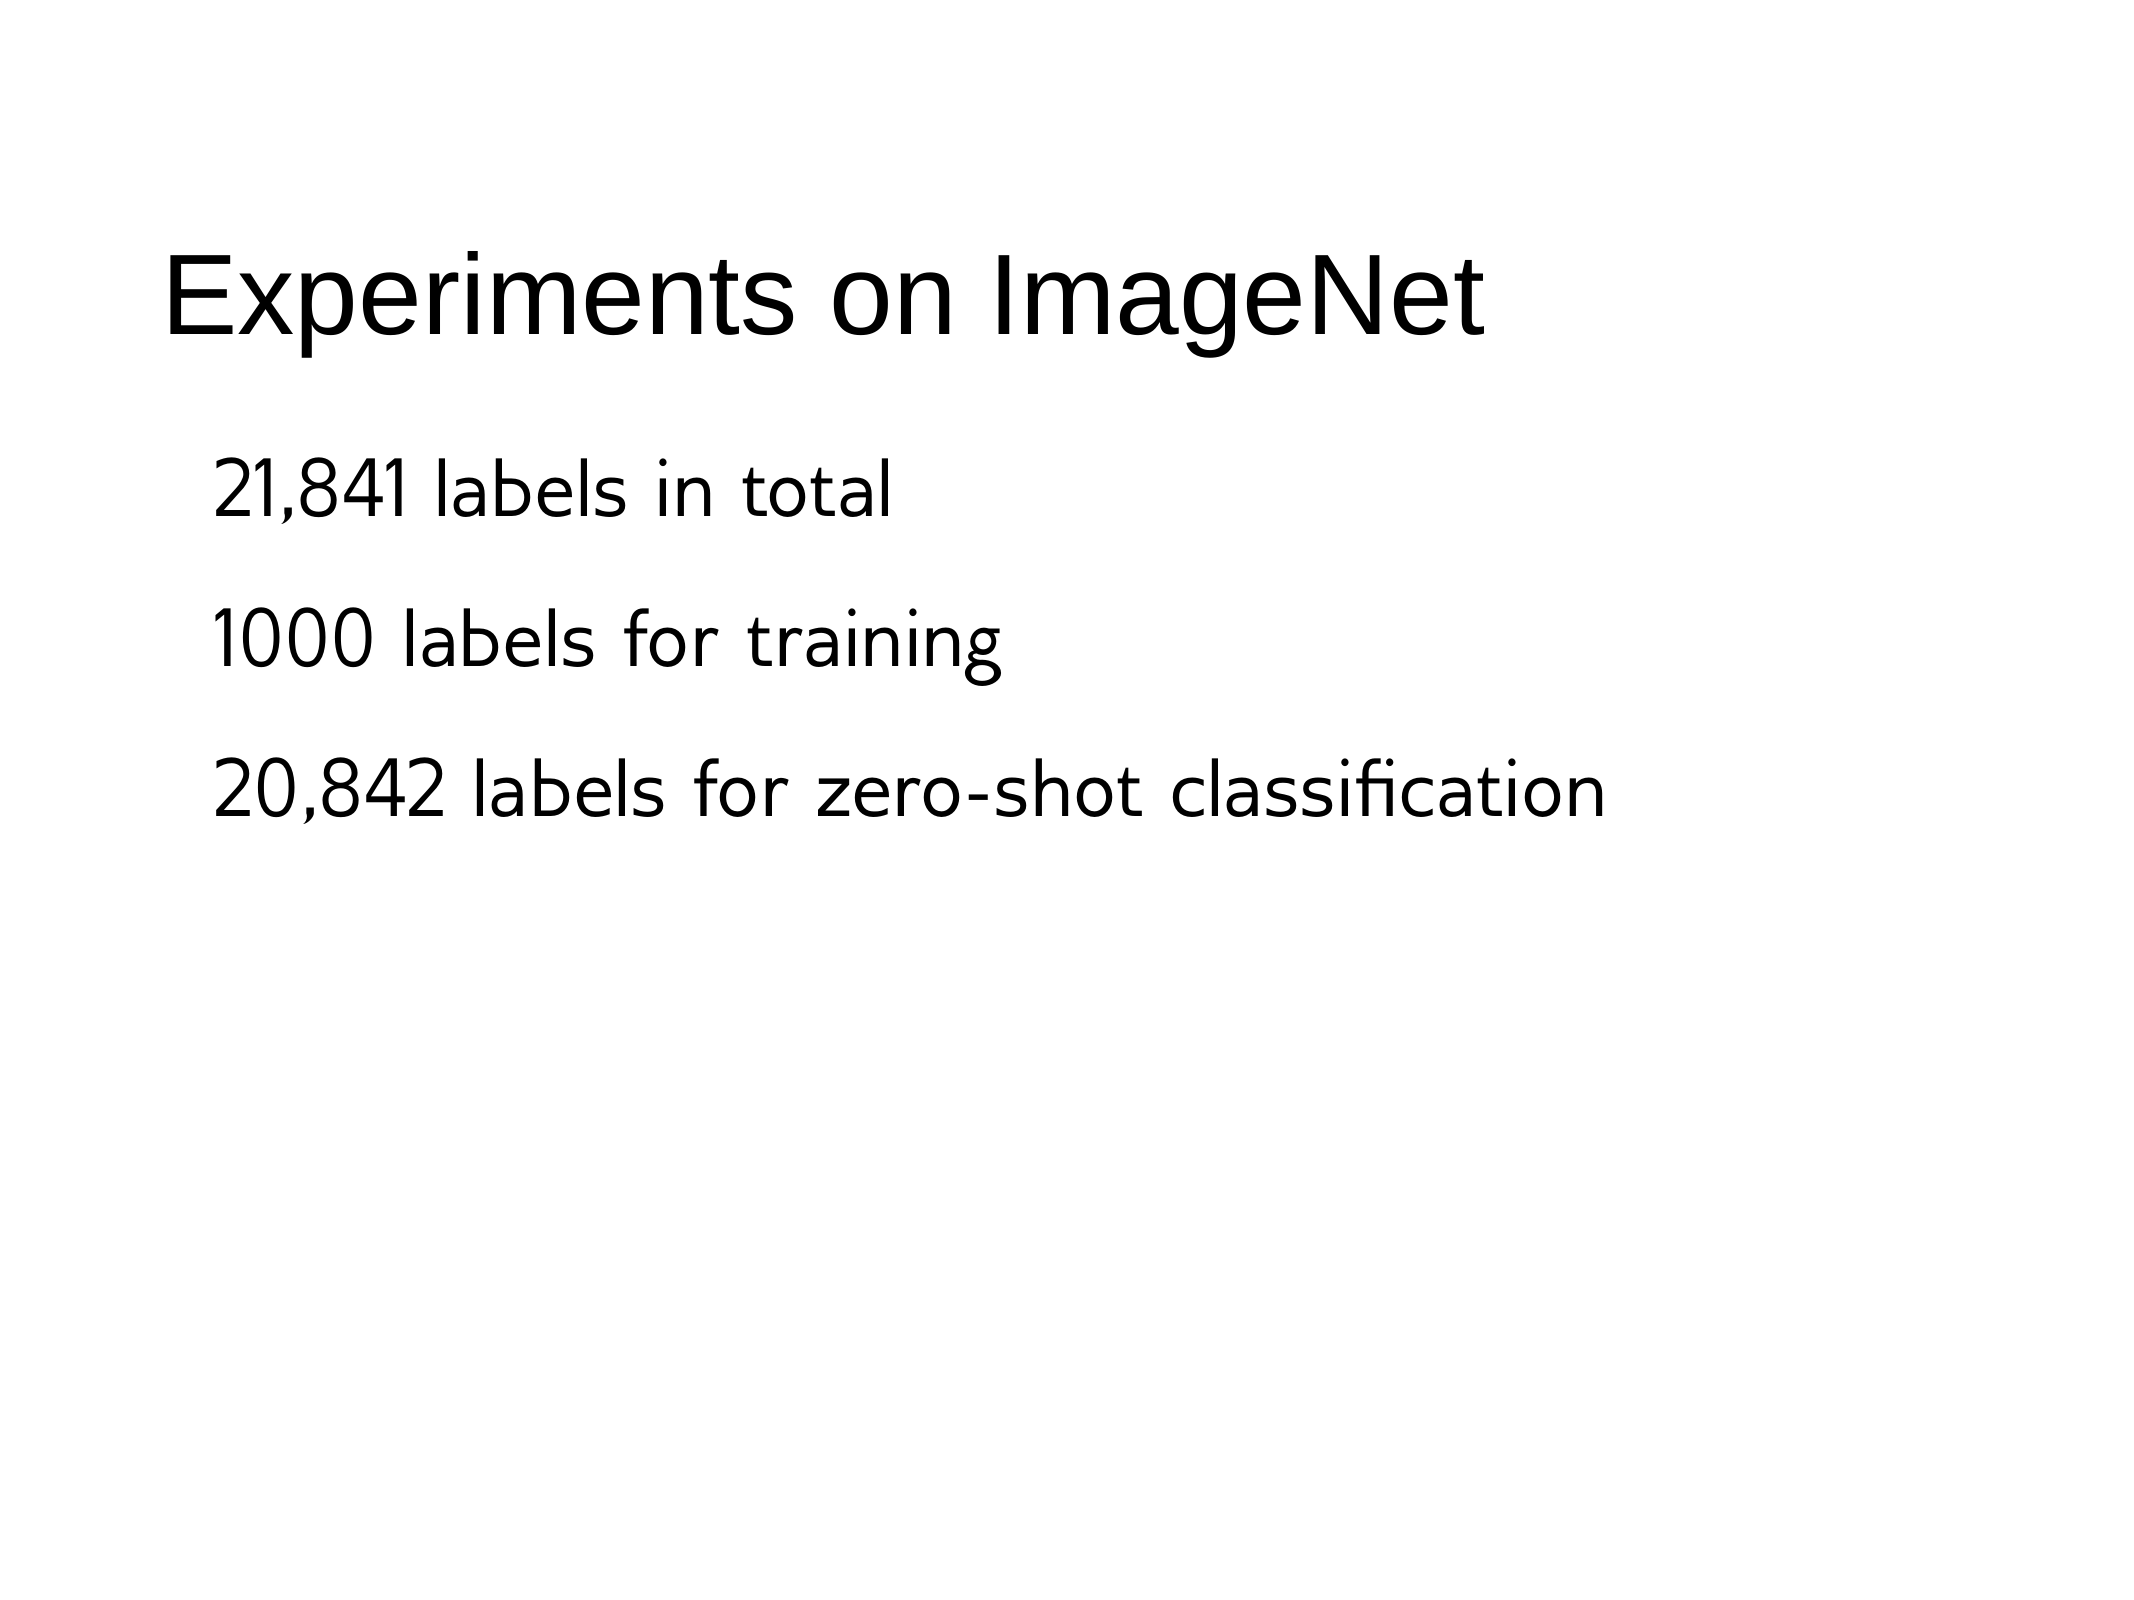

# Experiments on ImageNet
21,841 labels in total
1000 labels for training
20,842 labels for zero-shot classification